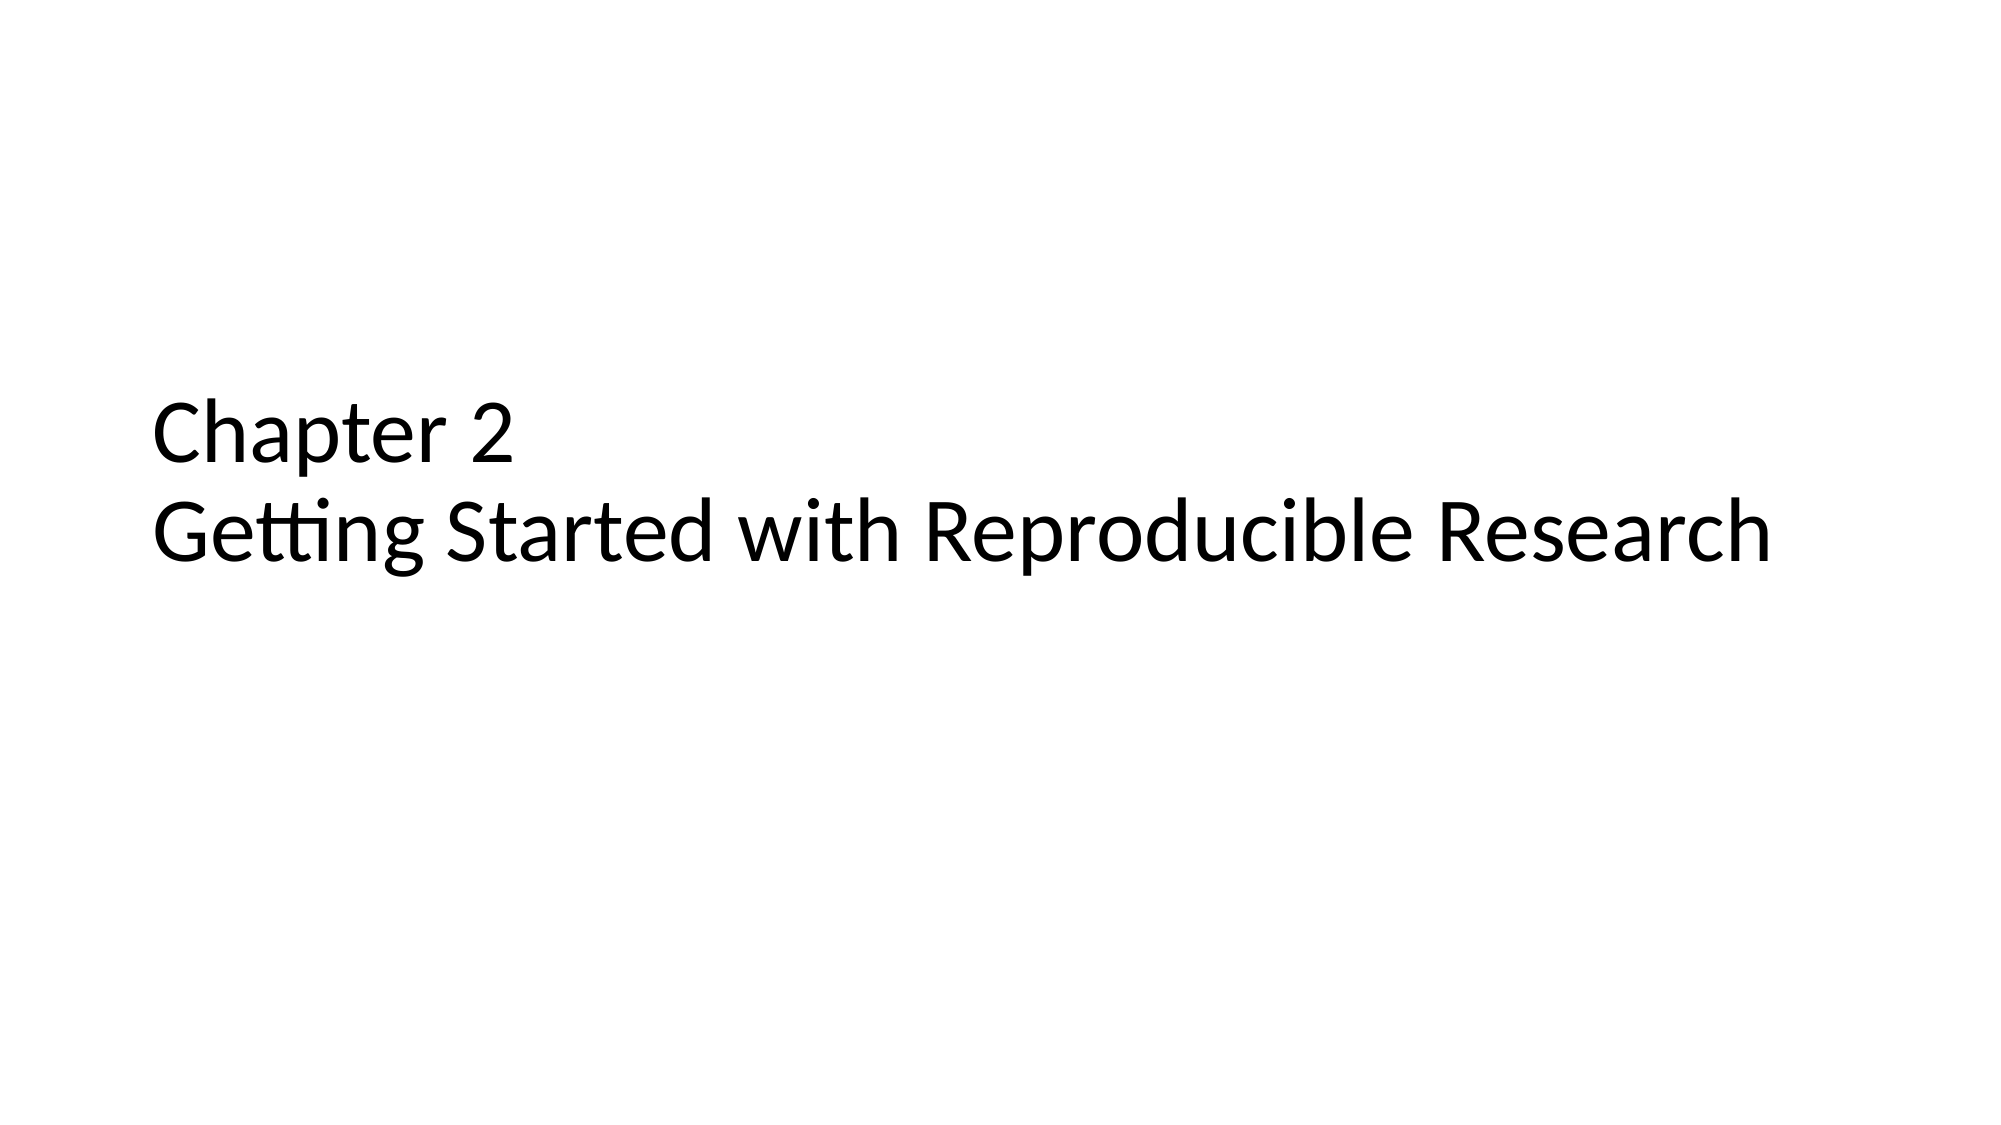

# Chapter 2 Getting Started with Reproducible Research